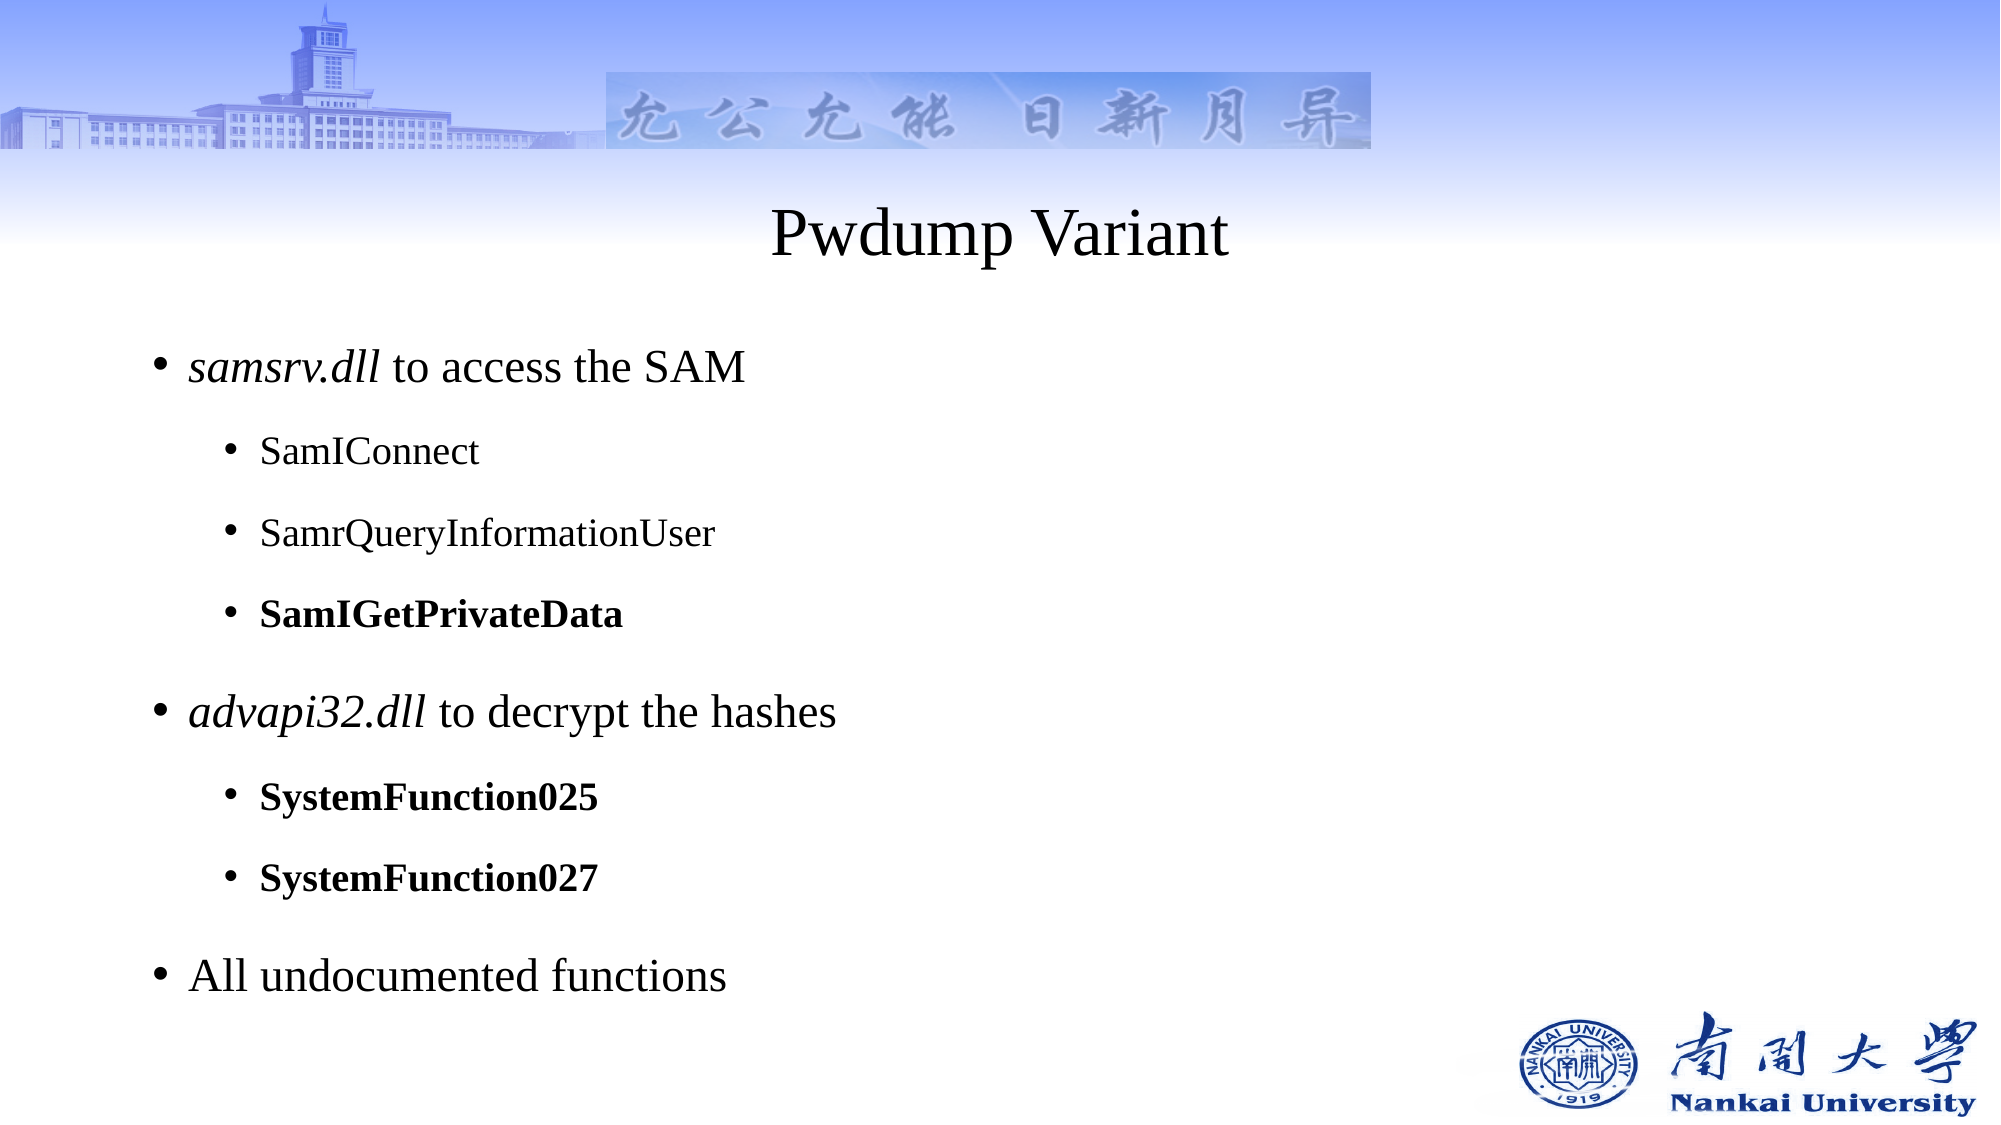

# Pwdump Variant
samsrv.dll to access the SAM
SamIConnect
SamrQueryInformationUser
SamIGetPrivateData
advapi32.dll to decrypt the hashes
SystemFunction025
SystemFunction027
All undocumented functions